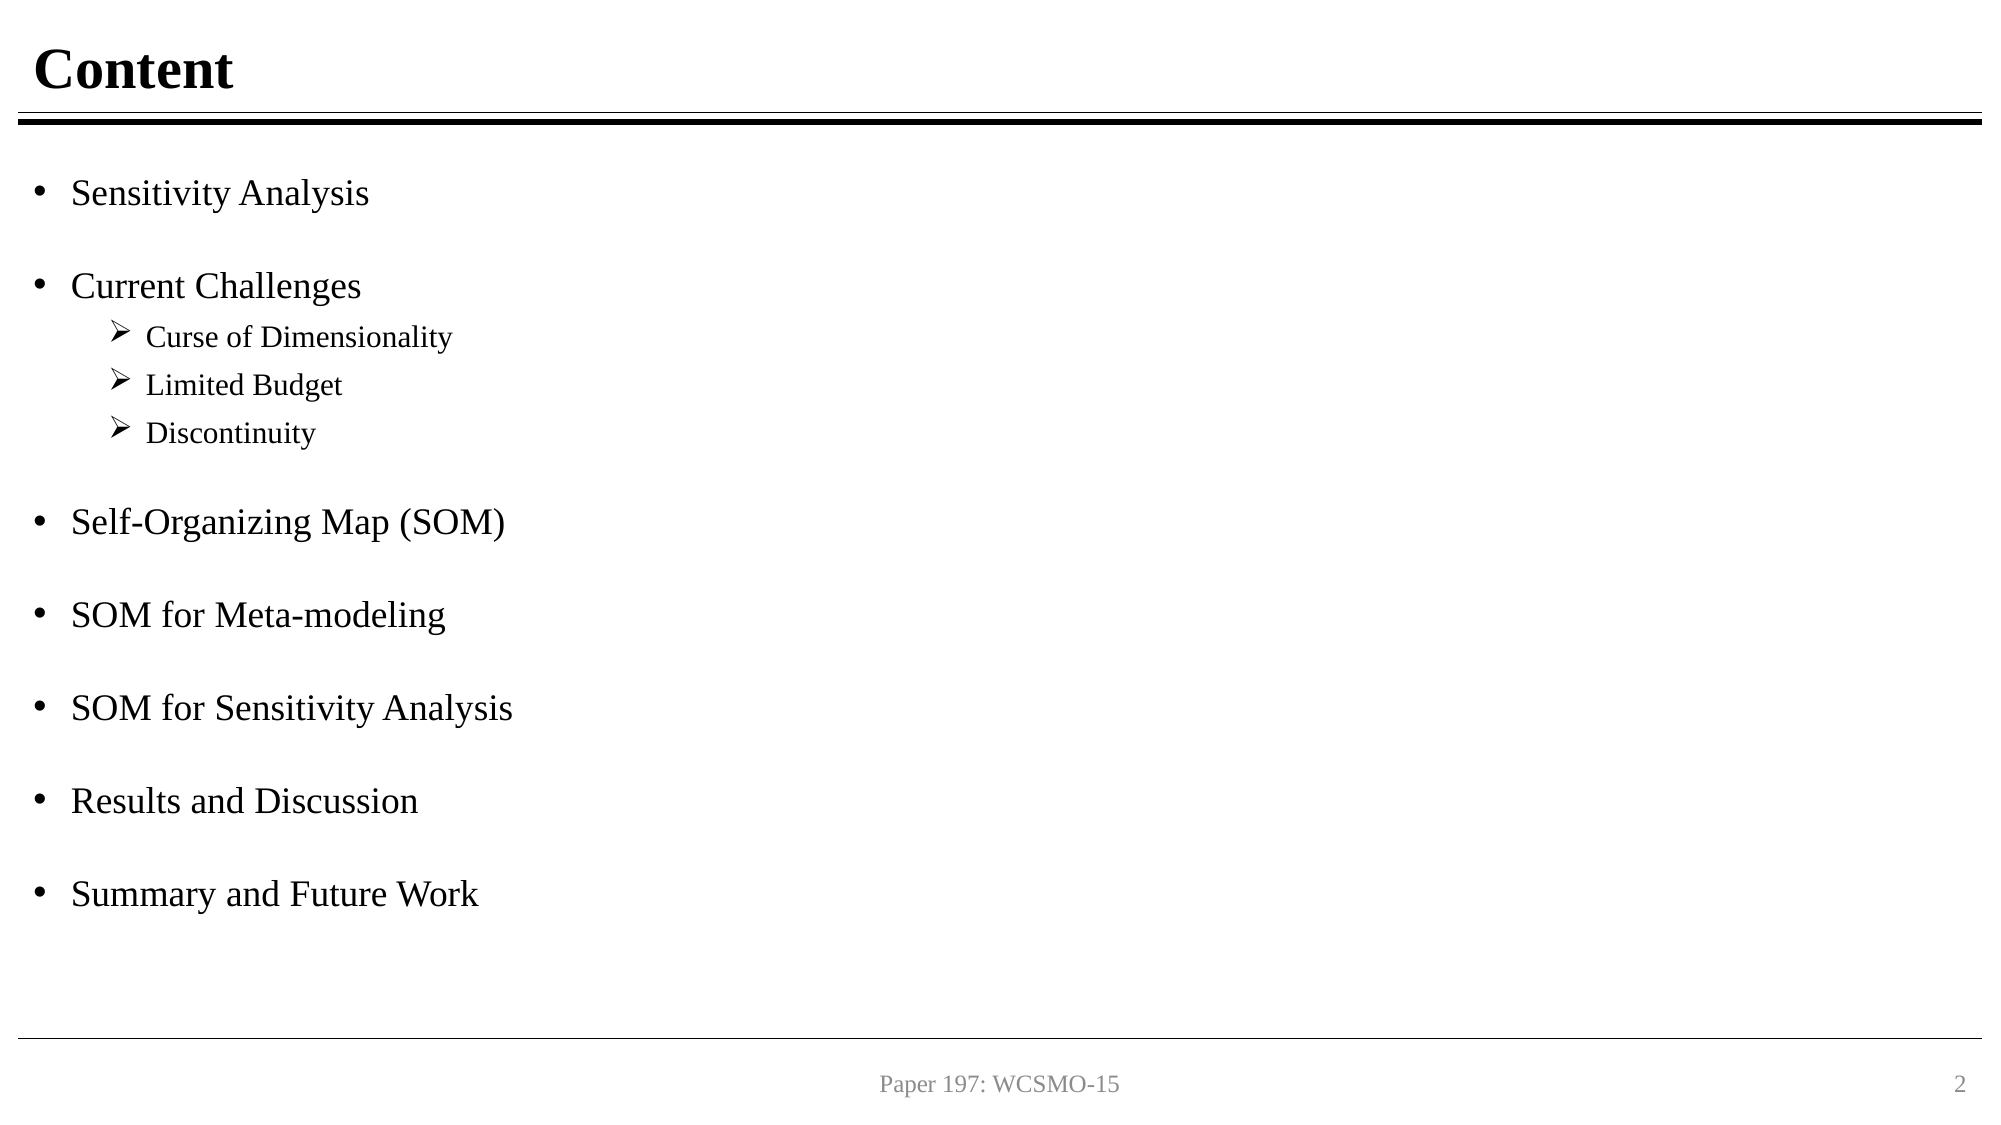

# Content
Sensitivity Analysis
Current Challenges
Curse of Dimensionality
Limited Budget
Discontinuity
Self-Organizing Map (SOM)
SOM for Meta-modeling
SOM for Sensitivity Analysis
Results and Discussion
Summary and Future Work

Paper 197: WCSMO-15
2